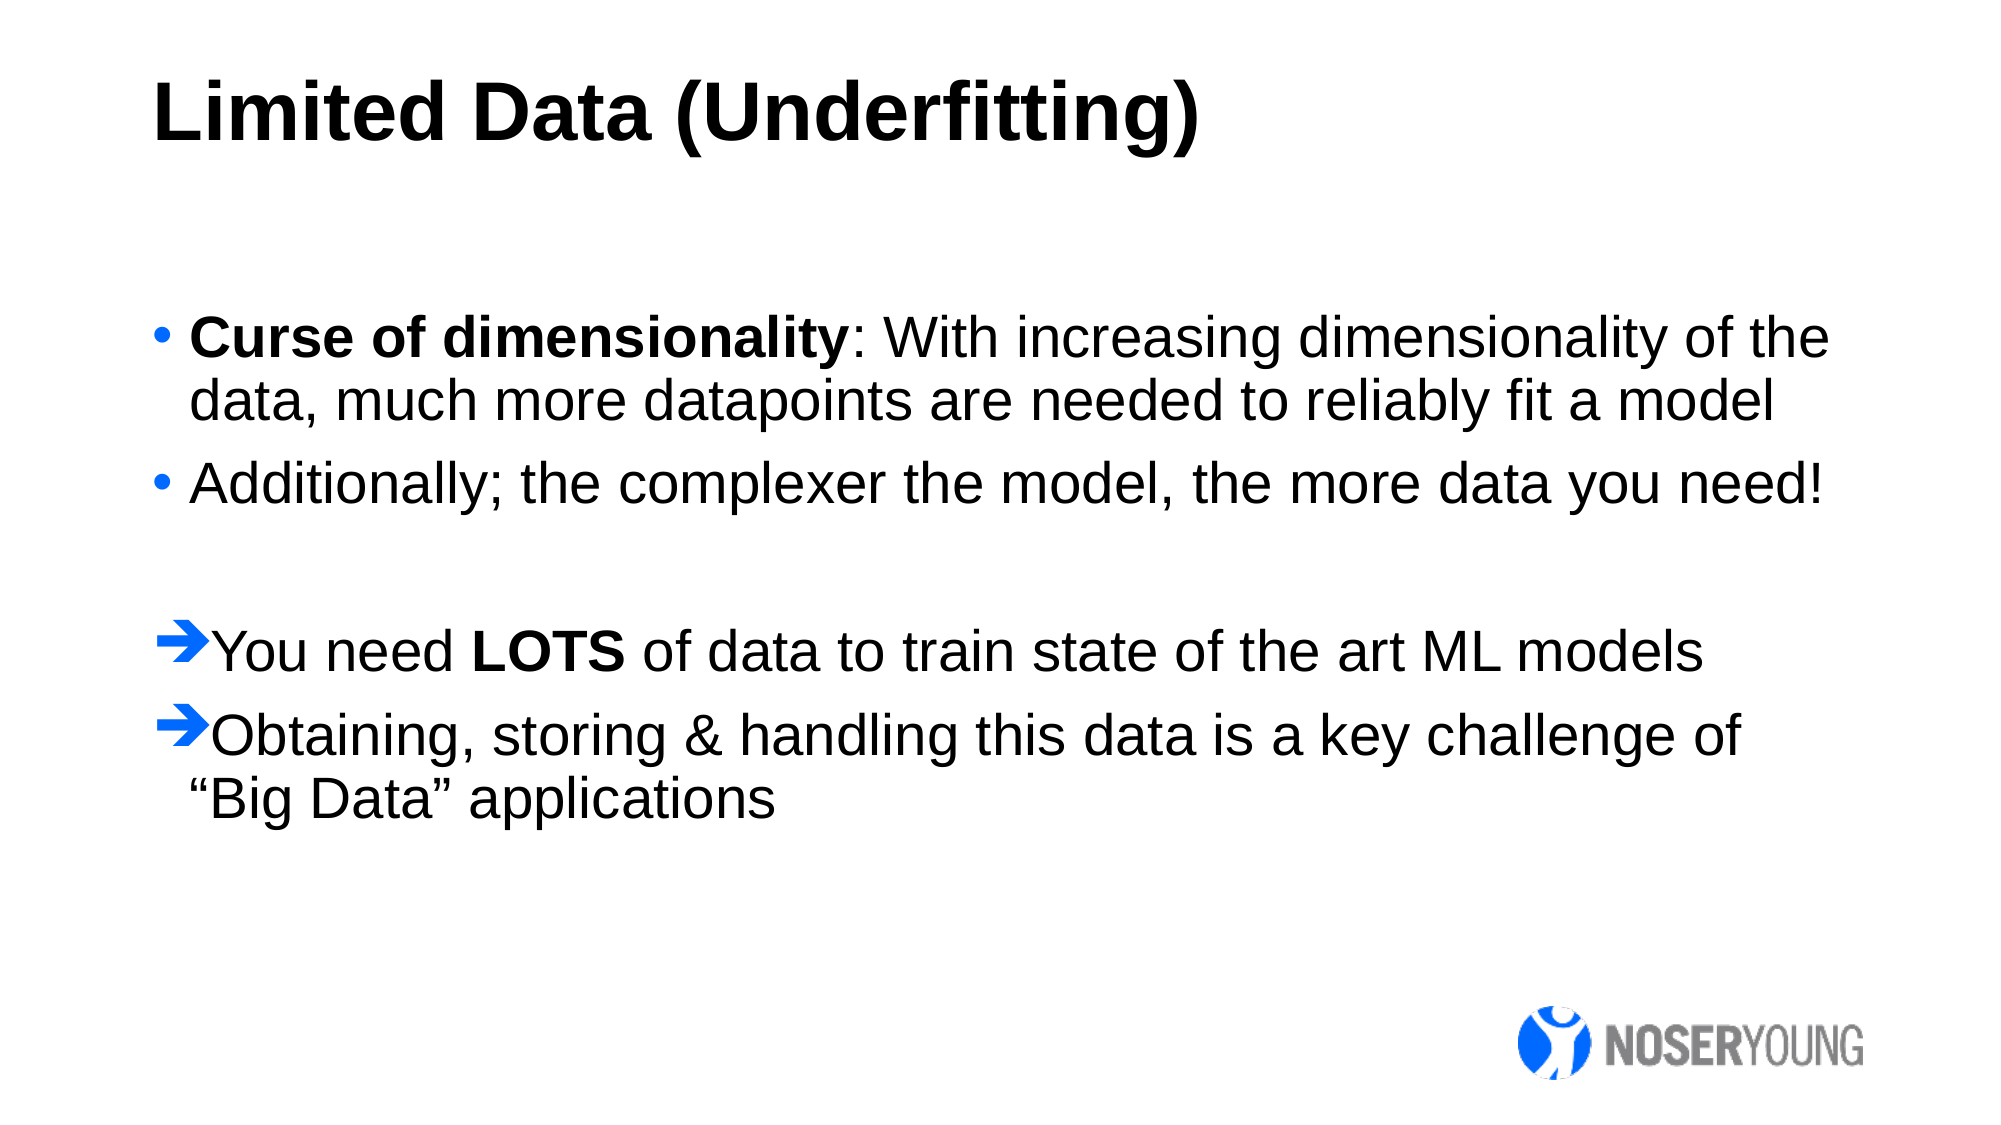

Limited Data (Underfitting)

Curse of dimensionality: With increasing dimensionality of the data, much more datapoints are needed to reliably fit a model
Additionally; the complexer the model, the more data you need!

You need LOTS of data to train state of the art ML models
Obtaining, storing & handling this data is a key challenge of “Big Data” applications